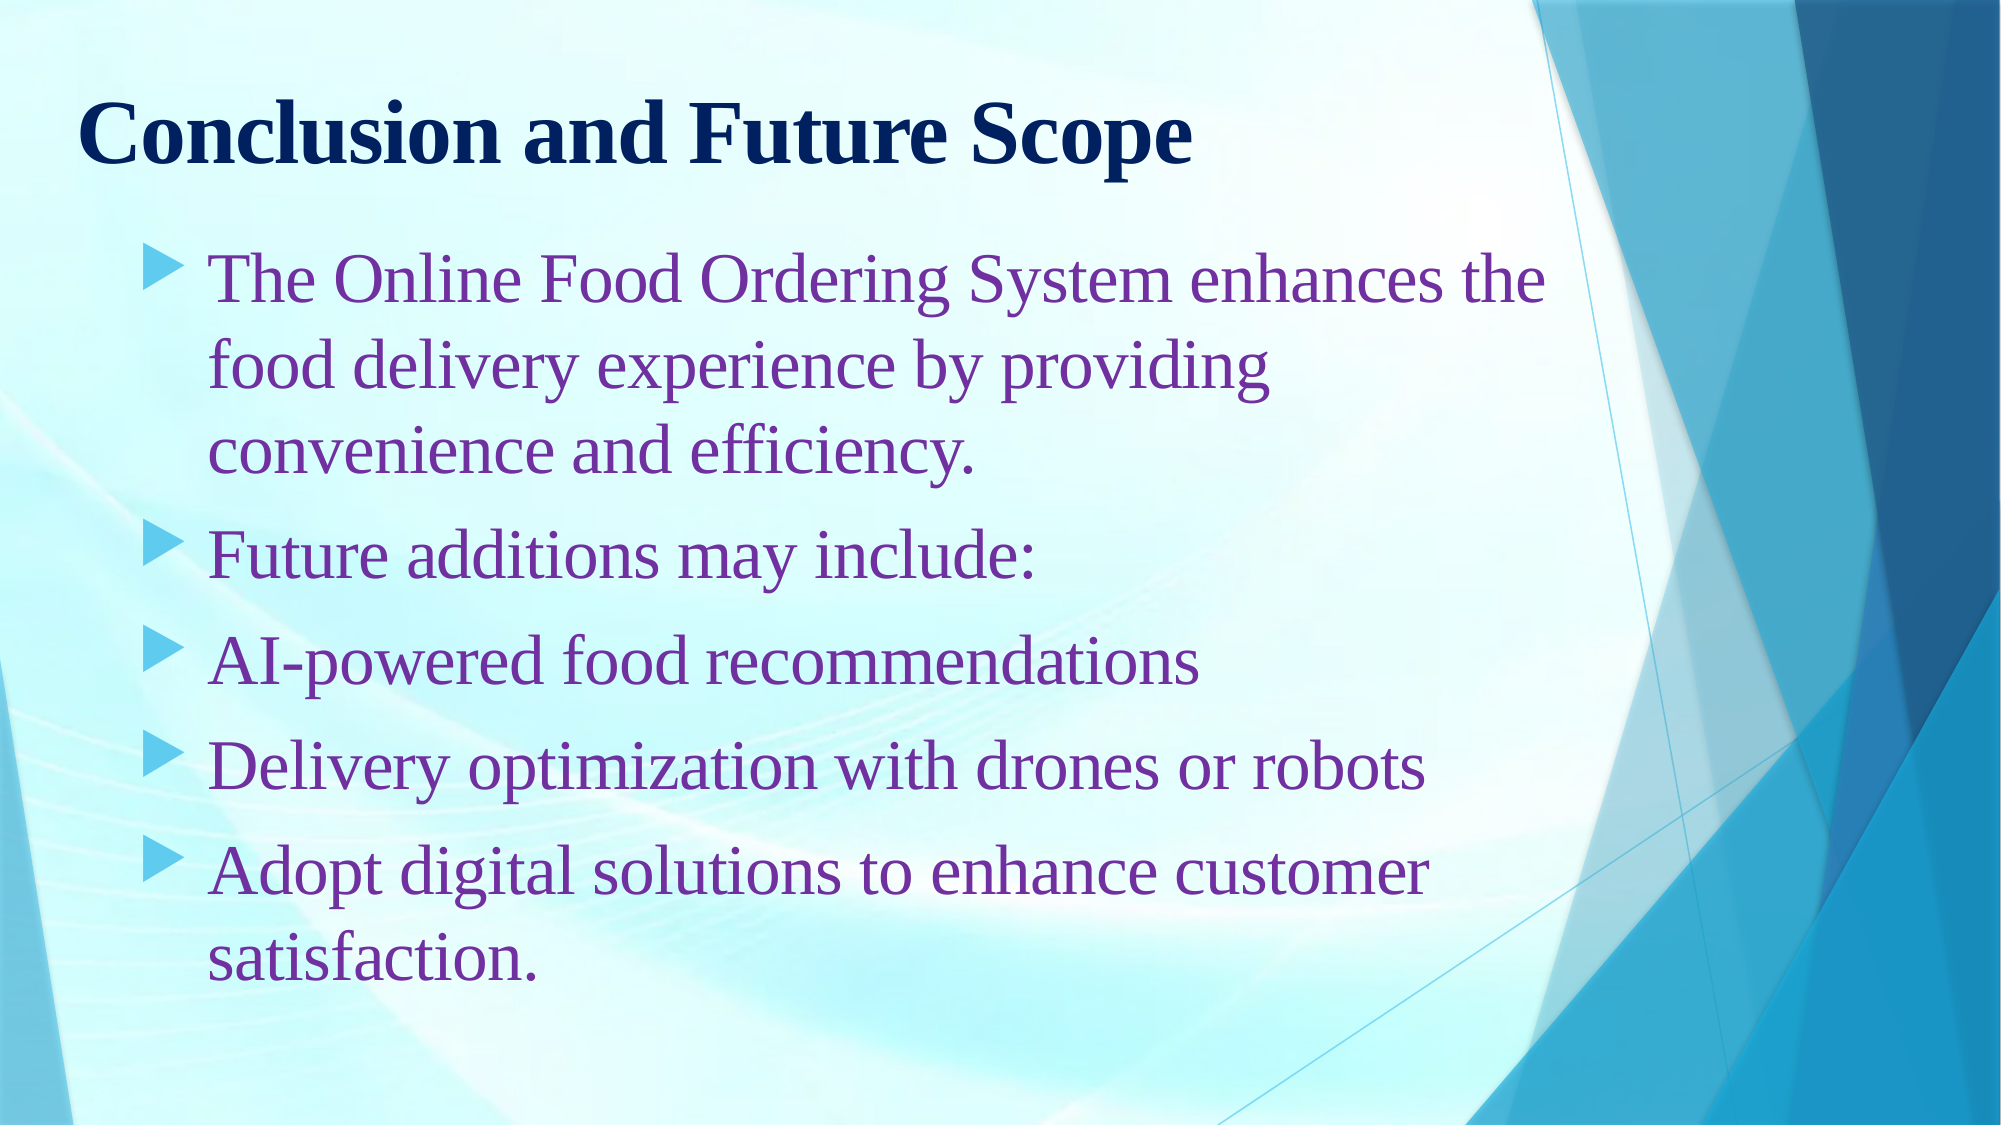

# Conclusion and Future Scope
The Online Food Ordering System enhances the food delivery experience by providing convenience and efficiency.
Future additions may include:
AI-powered food recommendations
Delivery optimization with drones or robots
Adopt digital solutions to enhance customer satisfaction.